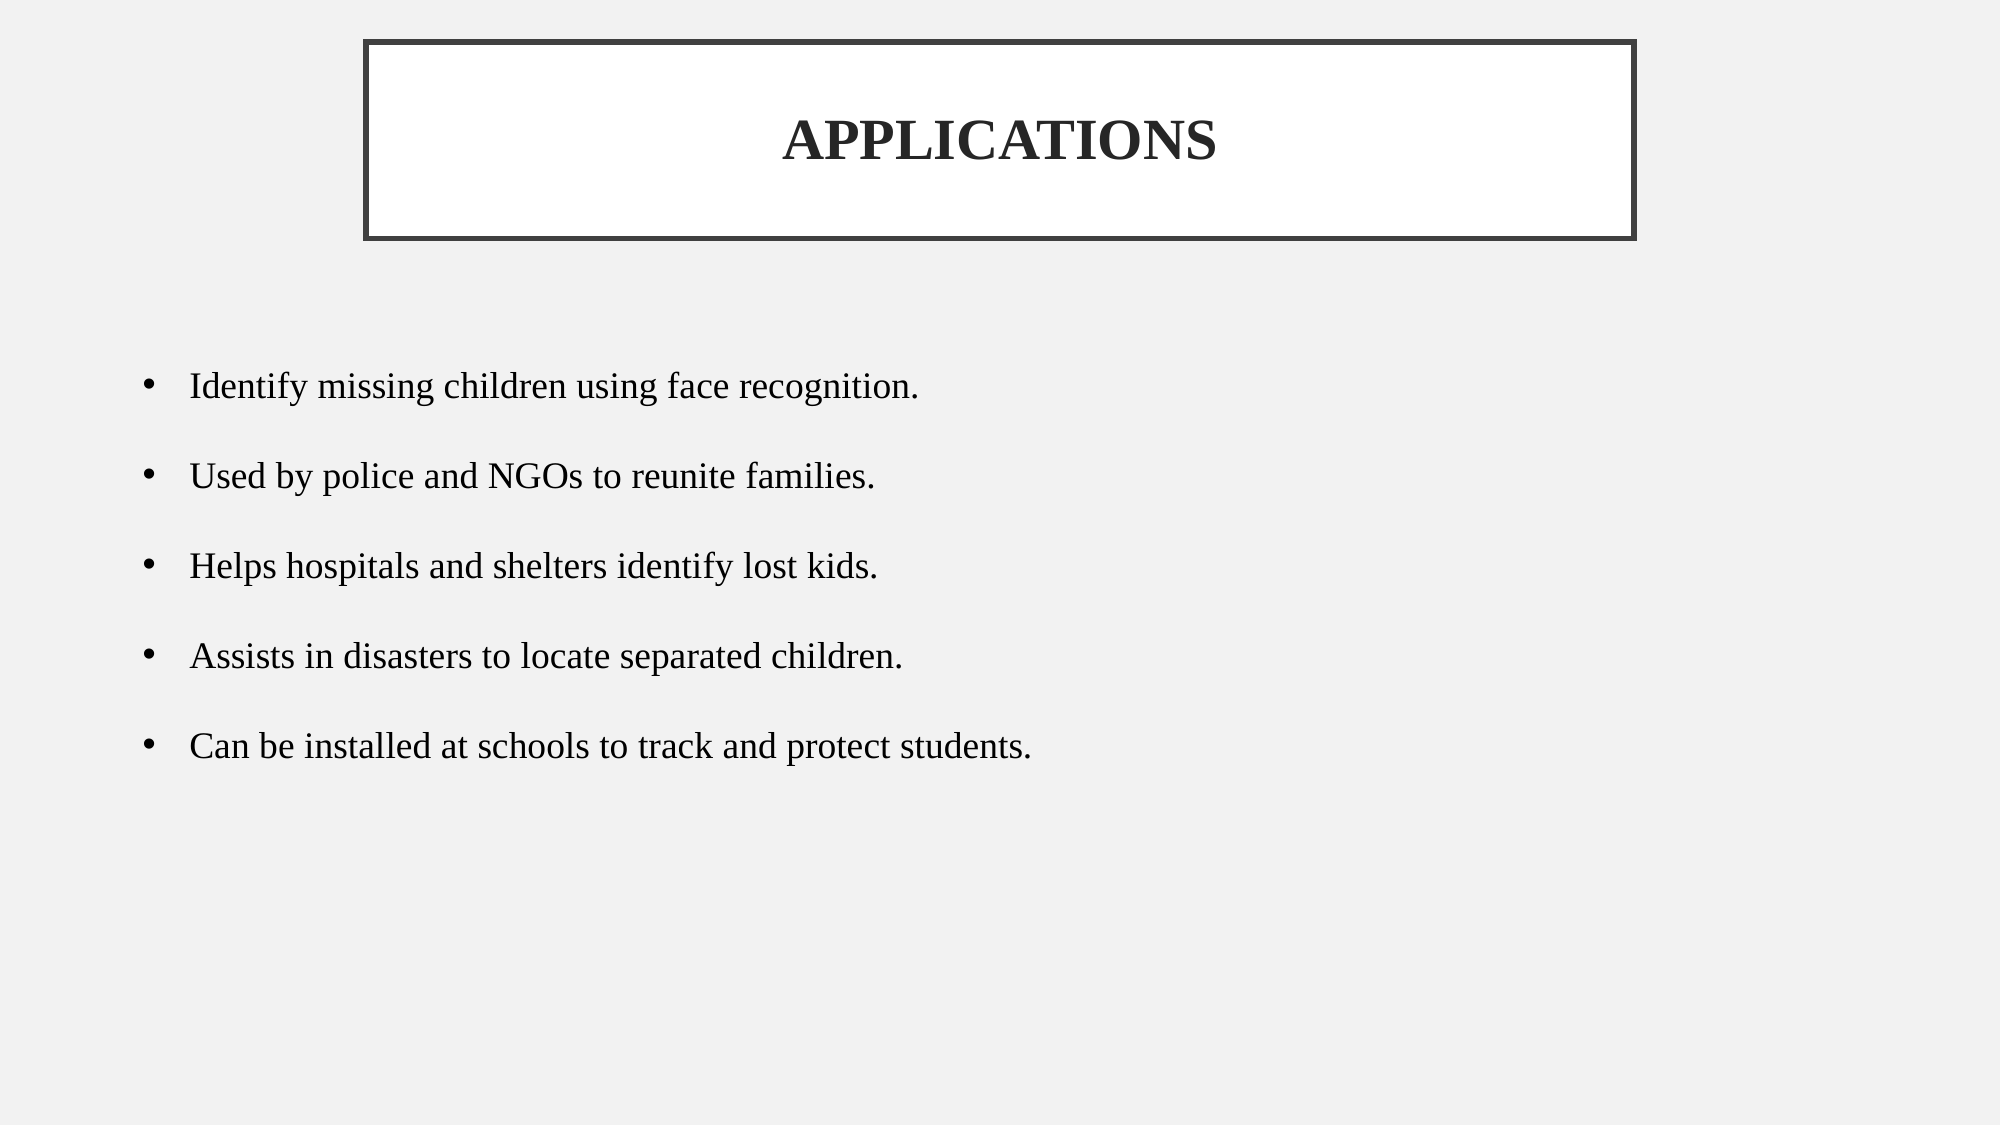

# APPLICATIONS
Identify missing children using face recognition.
Used by police and NGOs to reunite families.
Helps hospitals and shelters identify lost kids.
Assists in disasters to locate separated children.
Can be installed at schools to track and protect students.